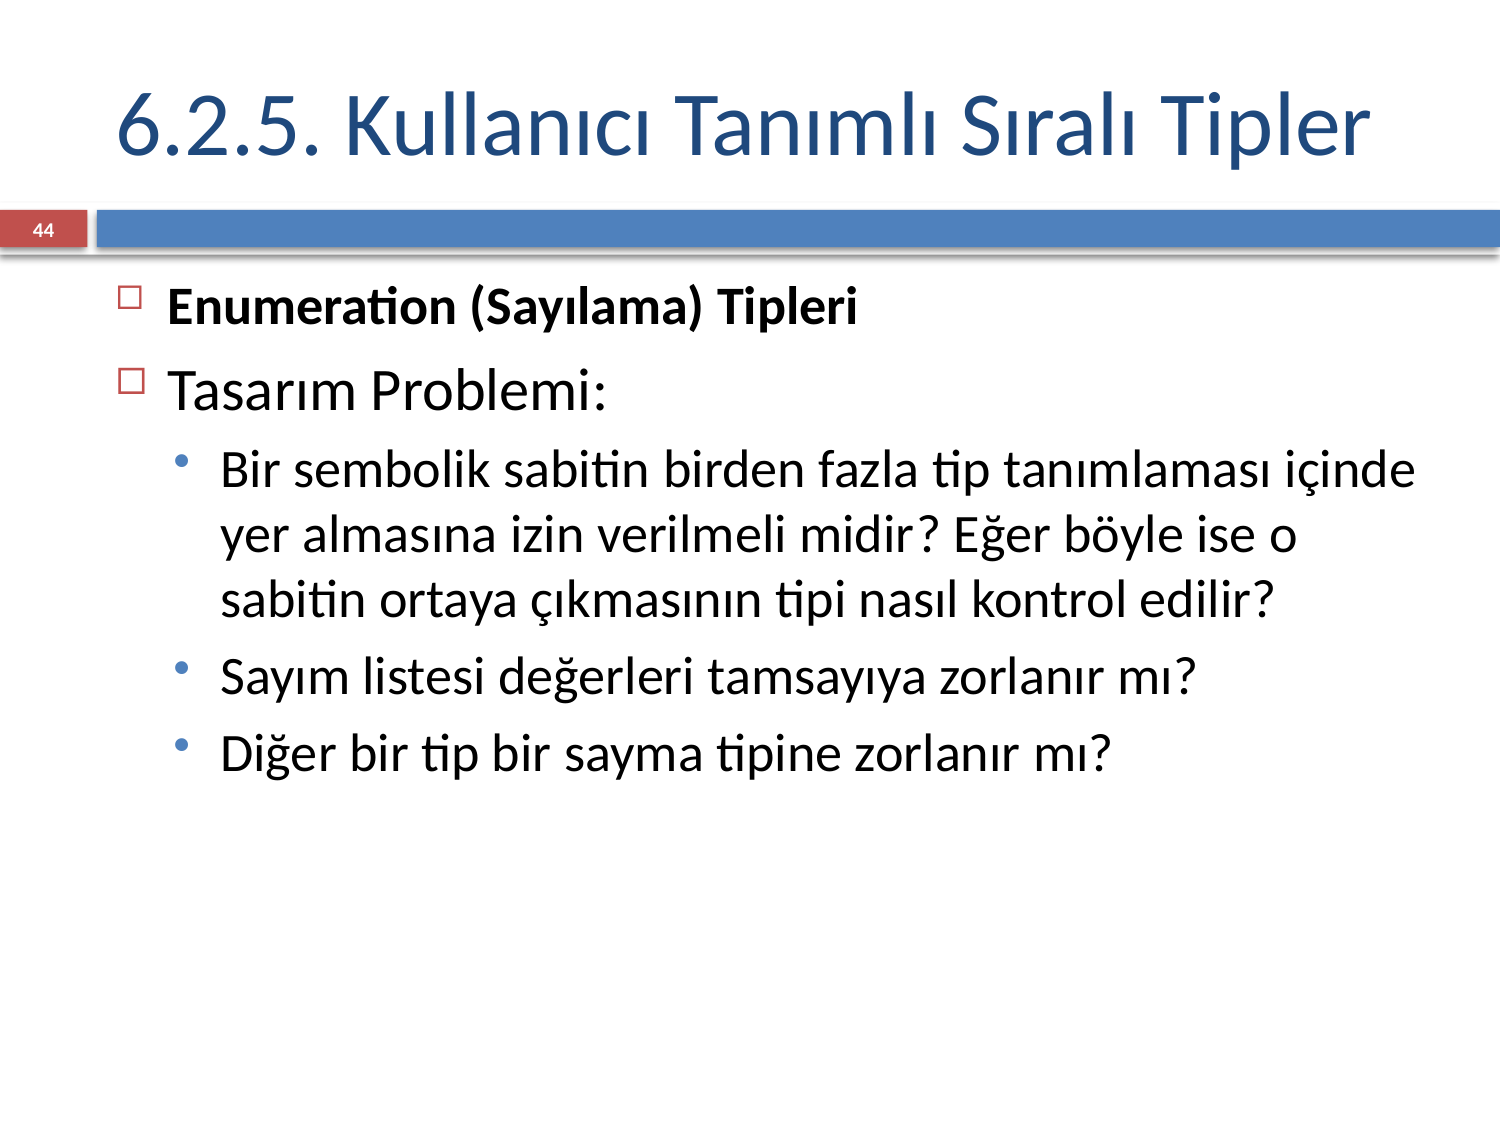

6.2.5. Kullanıcı Tanımlı Sıralı Tipler
44
Enumeration (Sayılama) Tipleri
Tasarım Problemi:
Bir sembolik sabitin birden fazla tip tanımlaması içinde yer almasına izin verilmeli midir? Eğer böyle ise o sabitin ortaya çıkmasının tipi nasıl kontrol edilir?
Sayım listesi değerleri tamsayıya zorlanır mı?
Diğer bir tip bir sayma tipine zorlanır mı?